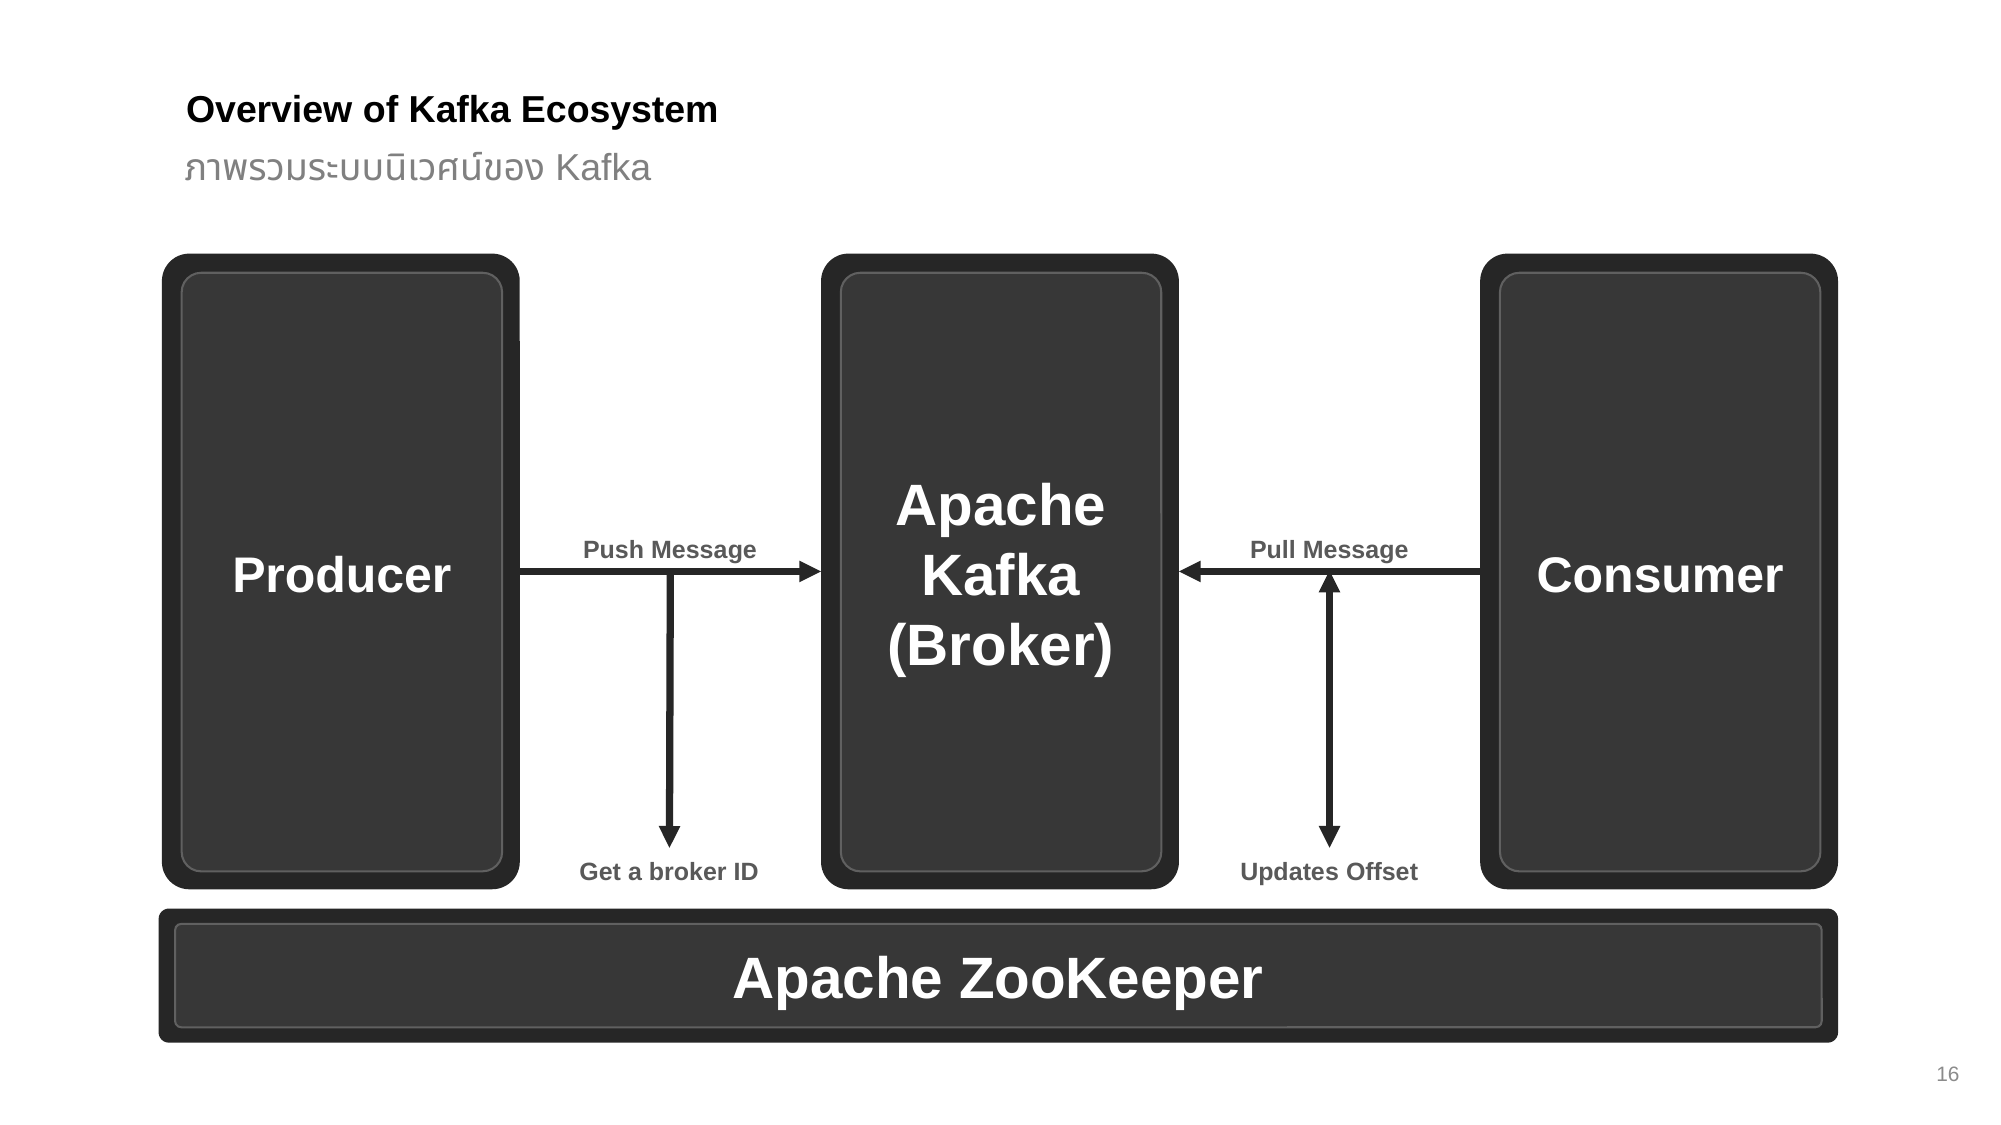

Overview of Kafka Ecosystem
ภาพรวมระบบนิเวศน์ของ Kafka

Producer
Apache
Kafka
(Broker)
Consumer
Push Message
Pull Message
Get a broker ID
Updates Offset

Apache ZooKeeper
16